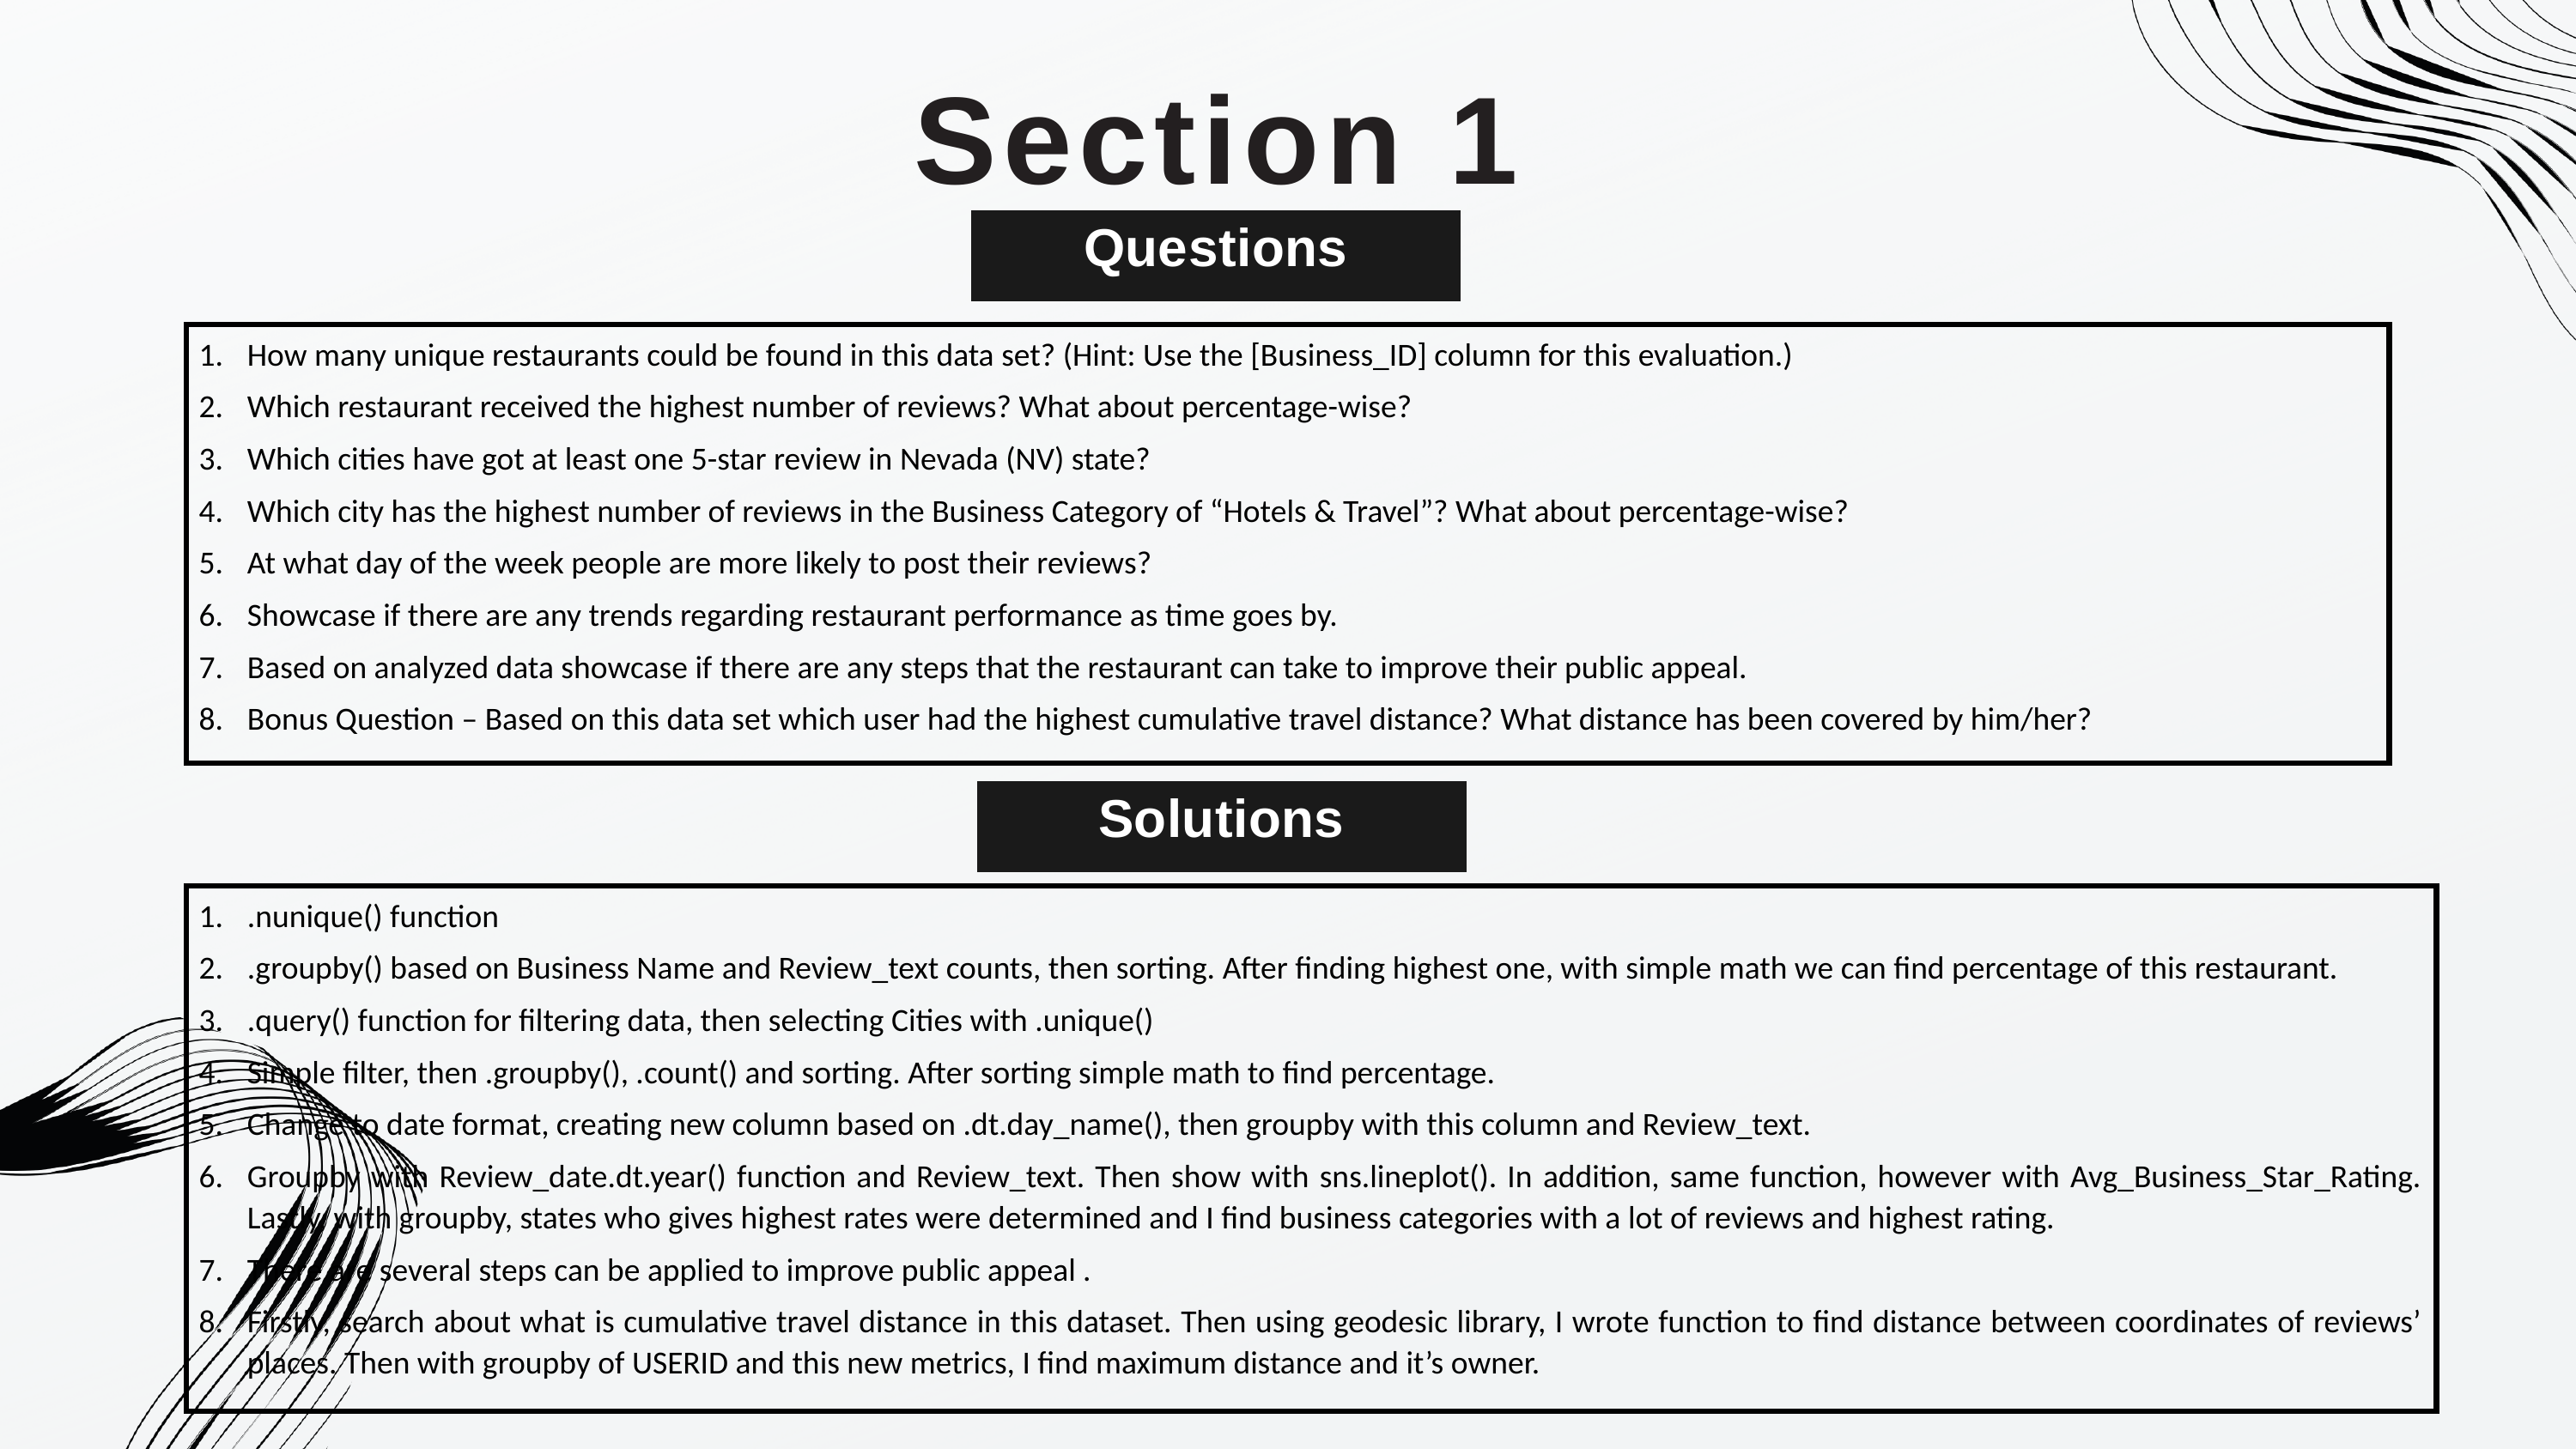

Section 1

Questions
How many unique restaurants could be found in this data set? (Hint: Use the [Business_ID] column for this evaluation.)
Which restaurant received the highest number of reviews? What about percentage-wise?
Which cities have got at least one 5-star review in Nevada (NV) state?
Which city has the highest number of reviews in the Business Category of “Hotels & Travel”? What about percentage-wise?
At what day of the week people are more likely to post their reviews?
Showcase if there are any trends regarding restaurant performance as time goes by.
Based on analyzed data showcase if there are any steps that the restaurant can take to improve their public appeal.
Bonus Question – Based on this data set which user had the highest cumulative travel distance? What distance has been covered by him/her?

Solutions

.nunique() function
.groupby() based on Business Name and Review_text counts, then sorting. After finding highest one, with simple math we can find percentage of this restaurant.
.query() function for filtering data, then selecting Cities with .unique()
Simple filter, then .groupby(), .count() and sorting. After sorting simple math to find percentage.
Change to date format, creating new column based on .dt.day_name(), then groupby with this column and Review_text.
Groupby with Review_date.dt.year() function and Review_text. Then show with sns.lineplot(). In addition, same function, however with Avg_Business_Star_Rating. Lastly, with groupby, states who gives highest rates were determined and I find business categories with a lot of reviews and highest rating.
There are several steps can be applied to improve public appeal .
Firstly, search about what is cumulative travel distance in this dataset. Then using geodesic library, I wrote function to find distance between coordinates of reviews’ places. Then with groupby of USERID and this new metrics, I find maximum distance and it’s owner.